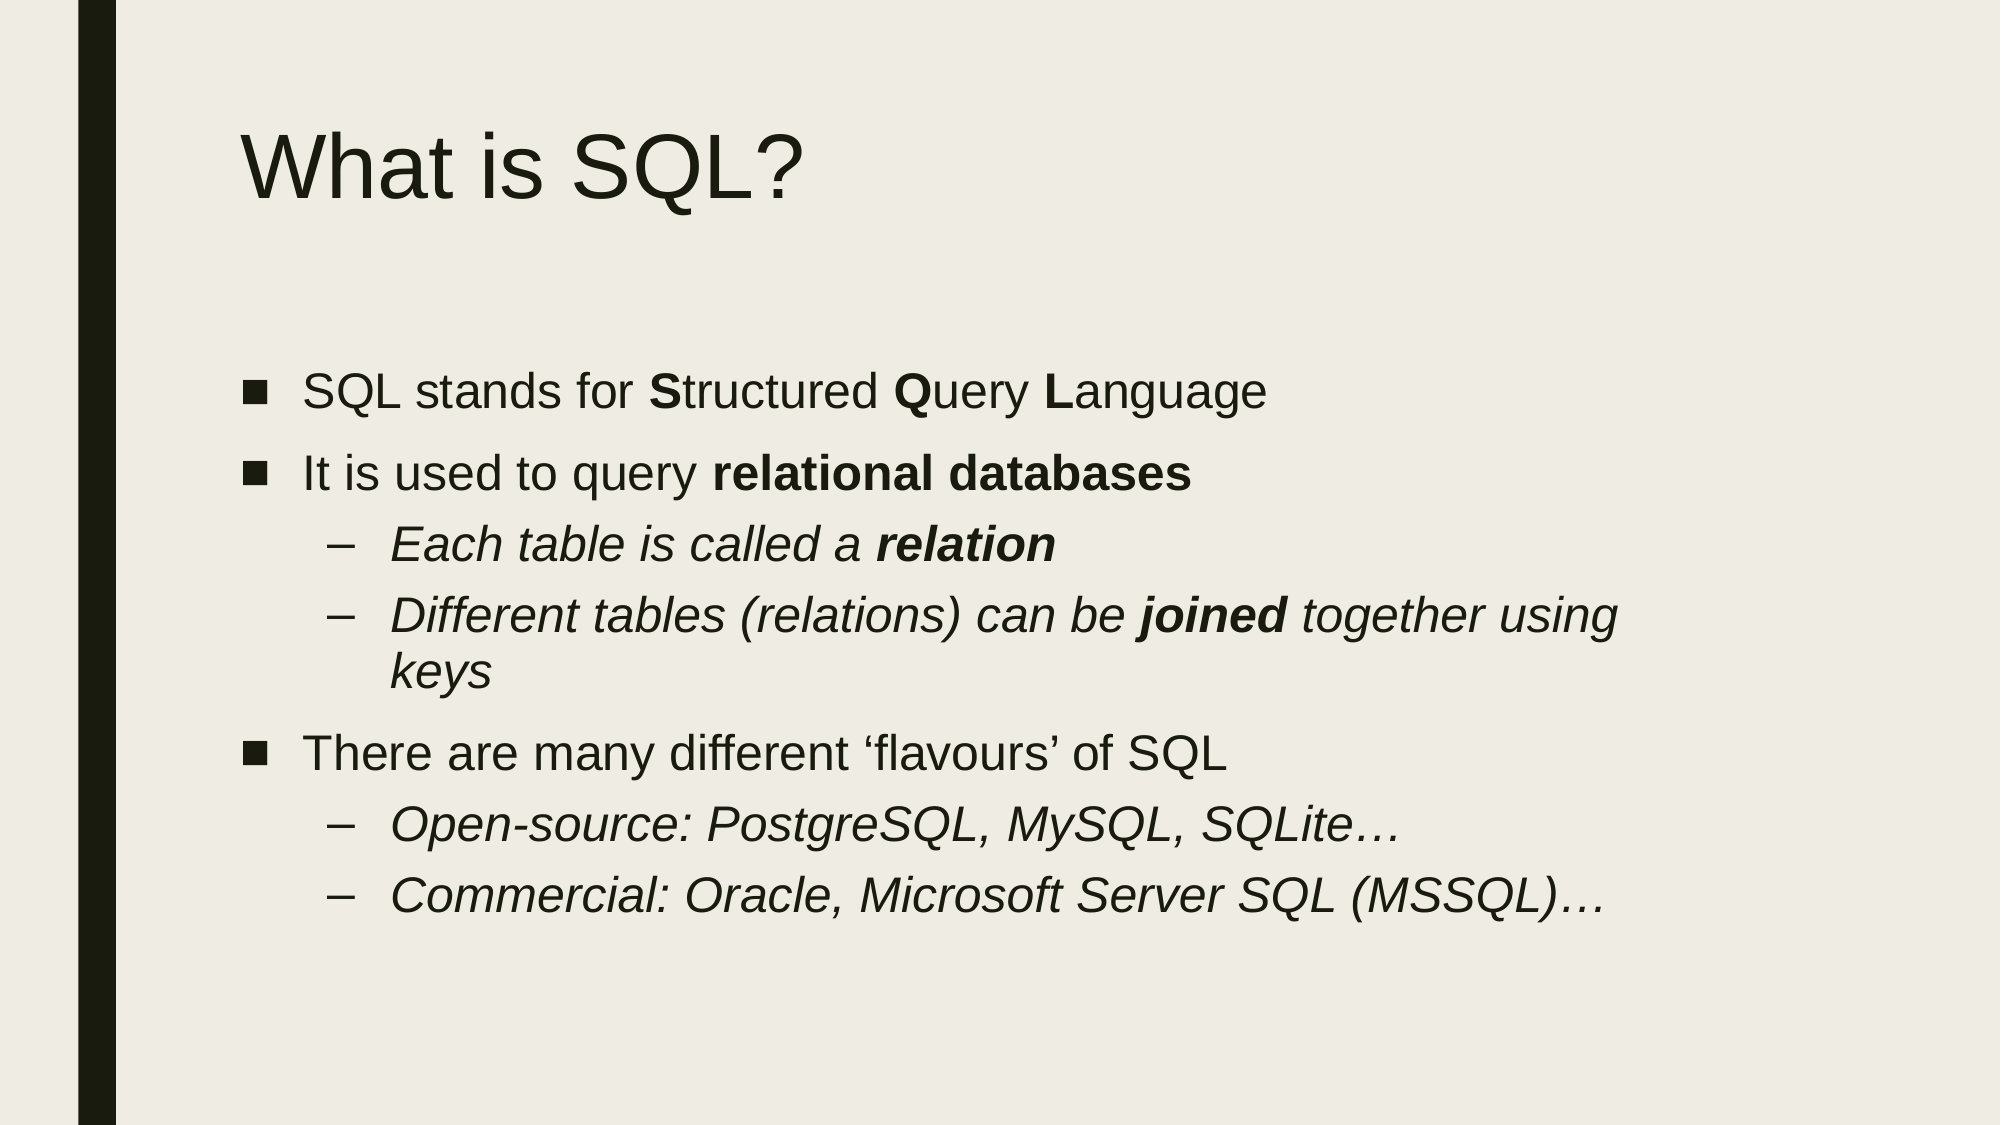

# What is SQL?
SQL stands for Structured Query Language
It is used to query relational databases
Each table is called a relation
Different tables (relations) can be joined together using keys
There are many different ‘flavours’ of SQL
Open-source: PostgreSQL, MySQL, SQLite…
Commercial: Oracle, Microsoft Server SQL (MSSQL)…